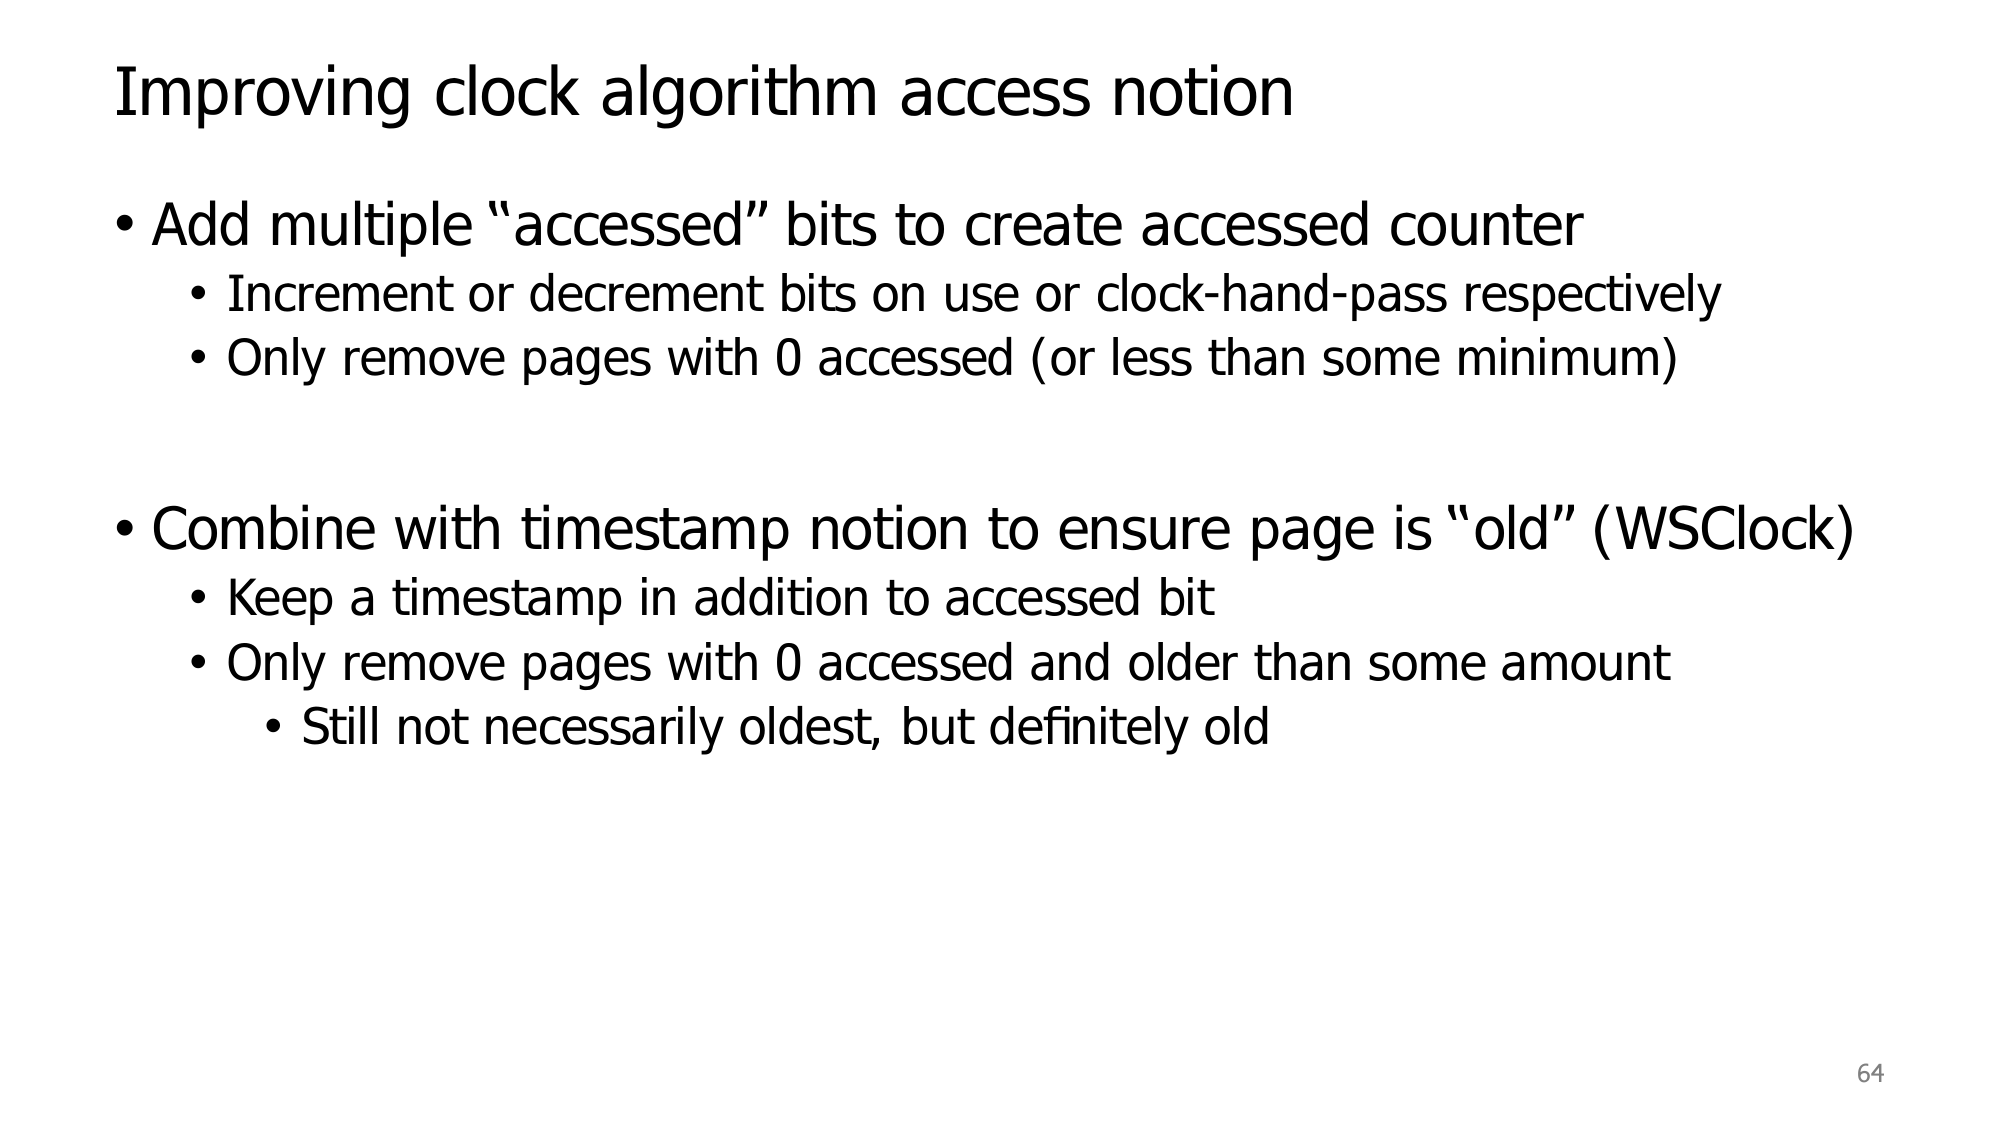

# Improving clock algorithm access notion
Add multiple “accessed” bits to create accessed counter
Increment or decrement bits on use or clock-hand-pass respectively
Only remove pages with 0 accessed (or less than some minimum)

Combine with timestamp notion to ensure page is “old” (WSClock)
Keep a timestamp in addition to accessed bit
Only remove pages with 0 accessed and older than some amount
Still not necessarily oldest, but definitely old
64